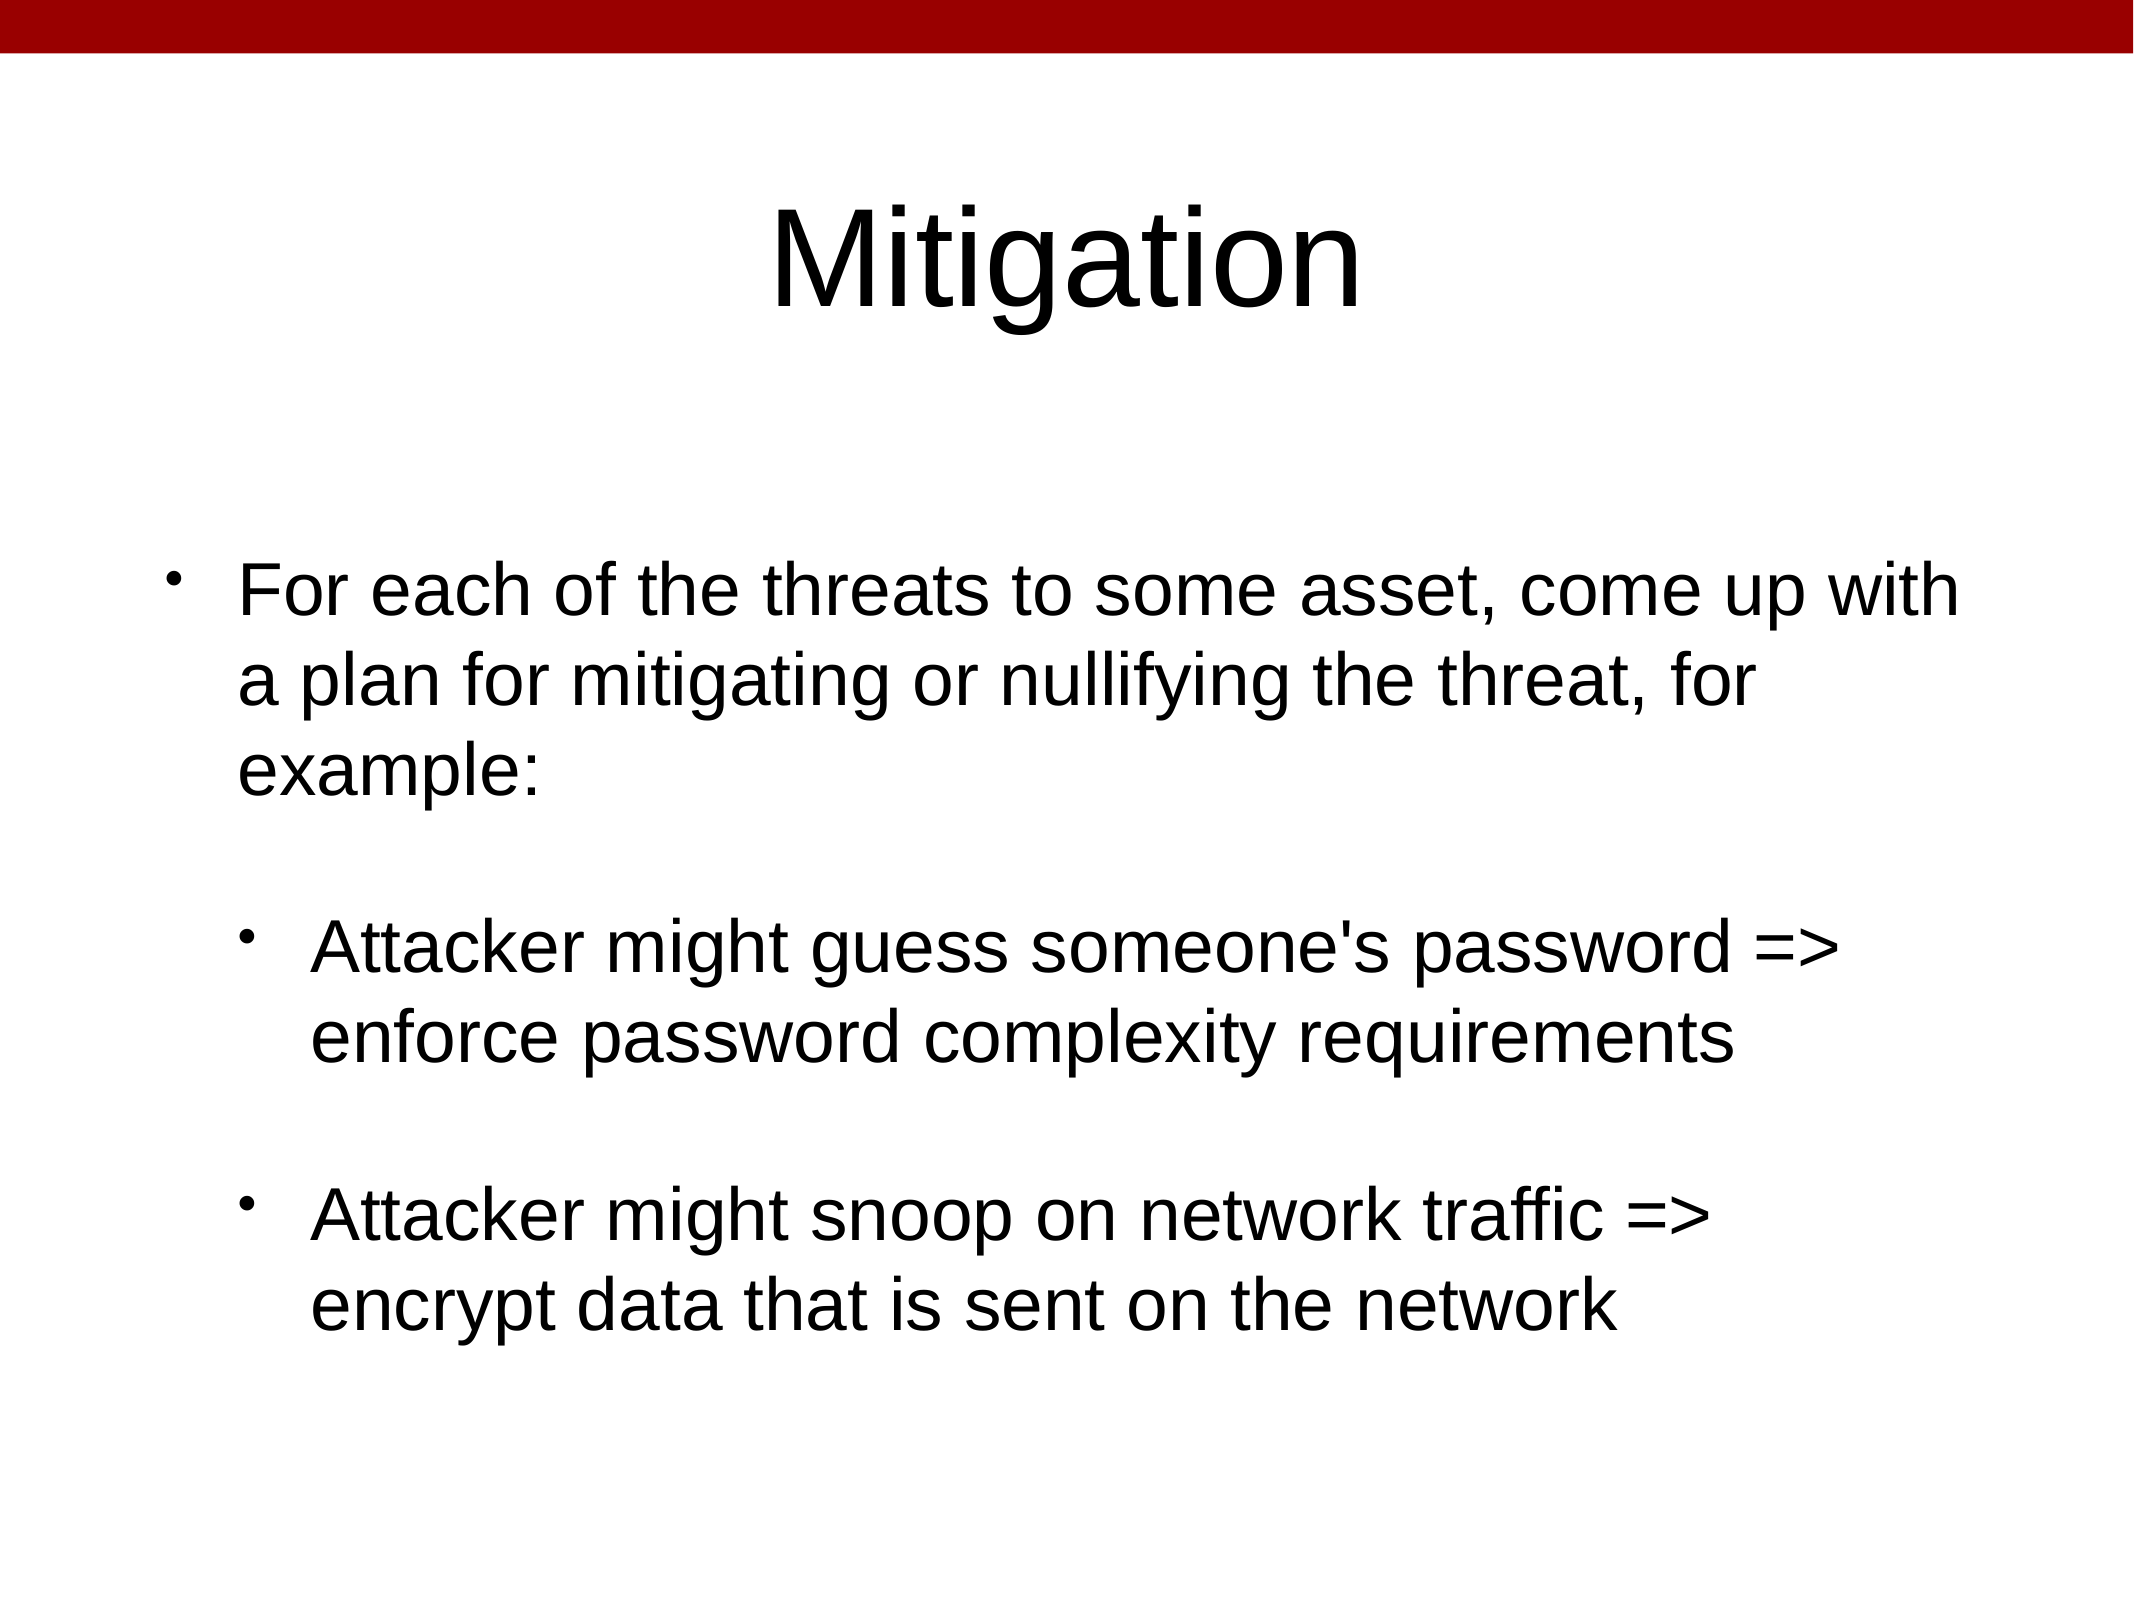

# Mitigation
For each of the threats to some asset, come up with a plan for mitigating or nullifying the threat, for example:
Attacker might guess someone's password => enforce password complexity requirements
Attacker might snoop on network traffic => encrypt data that is sent on the network